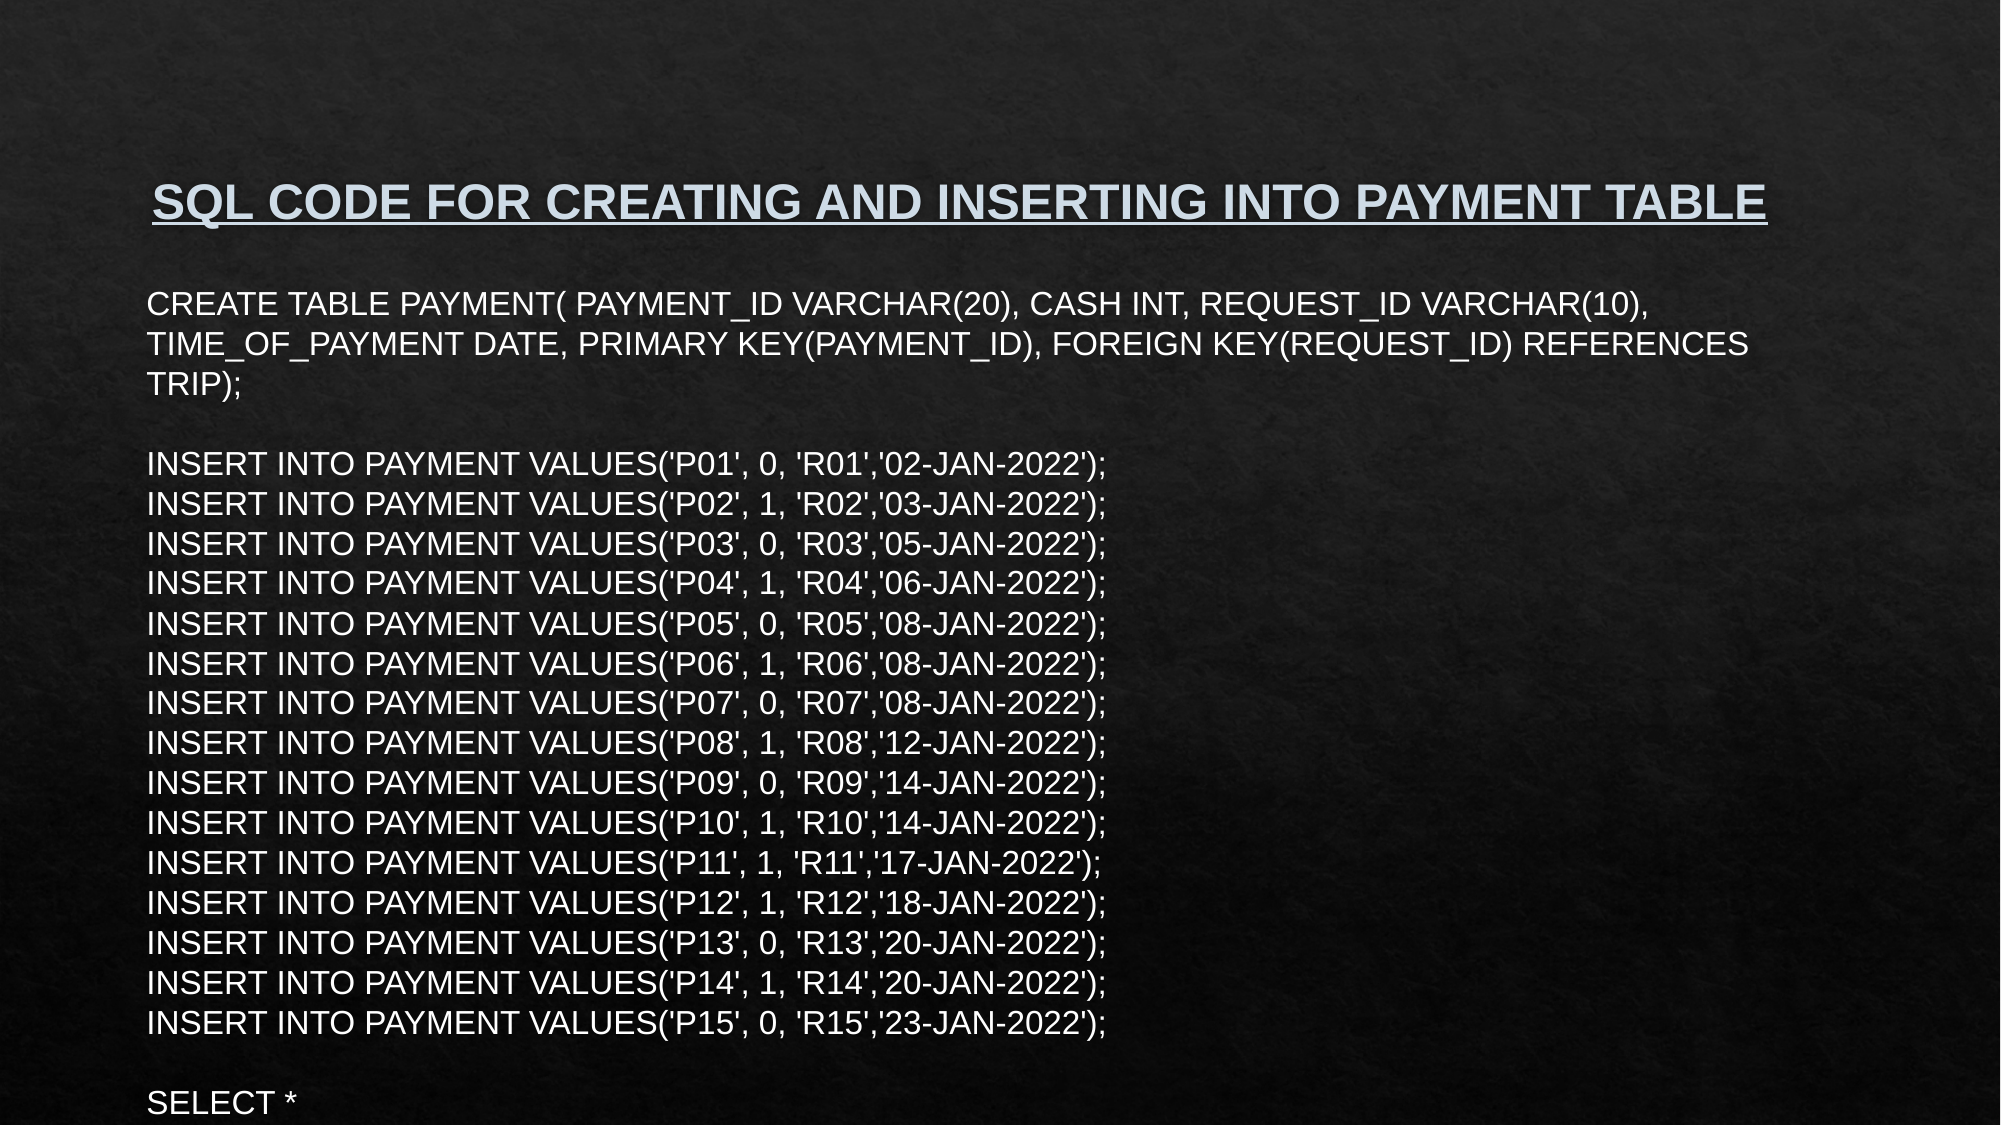

# SQL CODE FOR CREATING AND INSERTING INTO PAYMENT TABLE
CREATE TABLE PAYMENT( PAYMENT_ID VARCHAR(20), CASH INT, REQUEST_ID VARCHAR(10), TIME_OF_PAYMENT DATE, PRIMARY KEY(PAYMENT_ID), FOREIGN KEY(REQUEST_ID) REFERENCES TRIP);

INSERT INTO PAYMENT VALUES('P01', 0, 'R01','02-JAN-2022');
INSERT INTO PAYMENT VALUES('P02', 1, 'R02','03-JAN-2022');
INSERT INTO PAYMENT VALUES('P03', 0, 'R03','05-JAN-2022');
INSERT INTO PAYMENT VALUES('P04', 1, 'R04','06-JAN-2022');
INSERT INTO PAYMENT VALUES('P05', 0, 'R05','08-JAN-2022');
INSERT INTO PAYMENT VALUES('P06', 1, 'R06','08-JAN-2022');
INSERT INTO PAYMENT VALUES('P07', 0, 'R07','08-JAN-2022');
INSERT INTO PAYMENT VALUES('P08', 1, 'R08','12-JAN-2022');
INSERT INTO PAYMENT VALUES('P09', 0, 'R09','14-JAN-2022');
INSERT INTO PAYMENT VALUES('P10', 1, 'R10','14-JAN-2022');
INSERT INTO PAYMENT VALUES('P11', 1, 'R11','17-JAN-2022');
INSERT INTO PAYMENT VALUES('P12', 1, 'R12','18-JAN-2022');
INSERT INTO PAYMENT VALUES('P13', 0, 'R13','20-JAN-2022');
INSERT INTO PAYMENT VALUES('P14', 1, 'R14','20-JAN-2022');
INSERT INTO PAYMENT VALUES('P15', 0, 'R15','23-JAN-2022');

SELECT *
FROM PAYMENT;